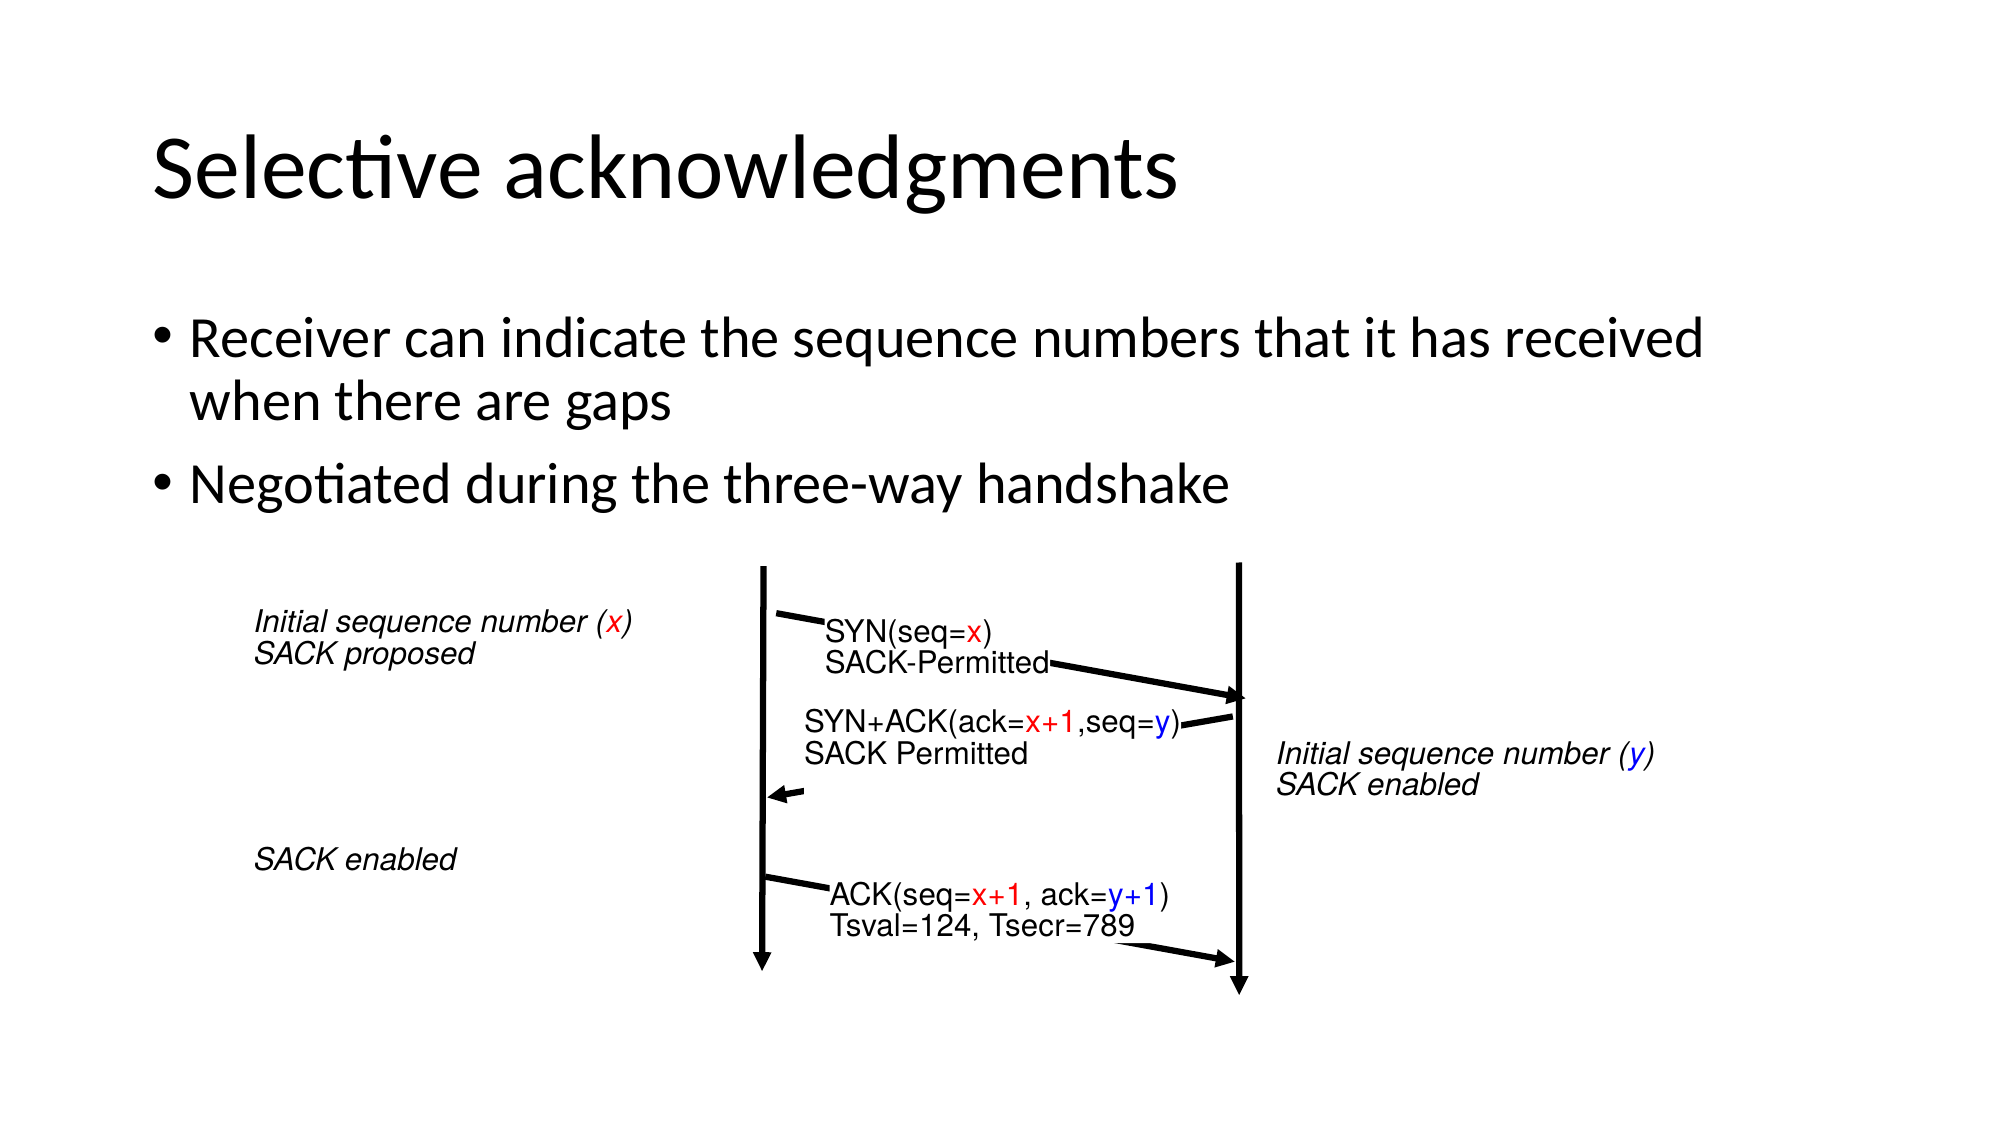

# Selective acknowledgments
Receiver can indicate the sequence numbers that it has received when there are gaps
Negotiated during the three-way handshake

Initial sequence number (x)
SACK proposed

SYN(seq=x)
SACK-Permitted
SYN+ACK(ack=x+1,seq=y)
SACK Permitted

Initial sequence number (y)
SACK enabled

SACK enabled

ACK(seq=x+1, ack=y+1)
Tsval=124, Tsecr=789